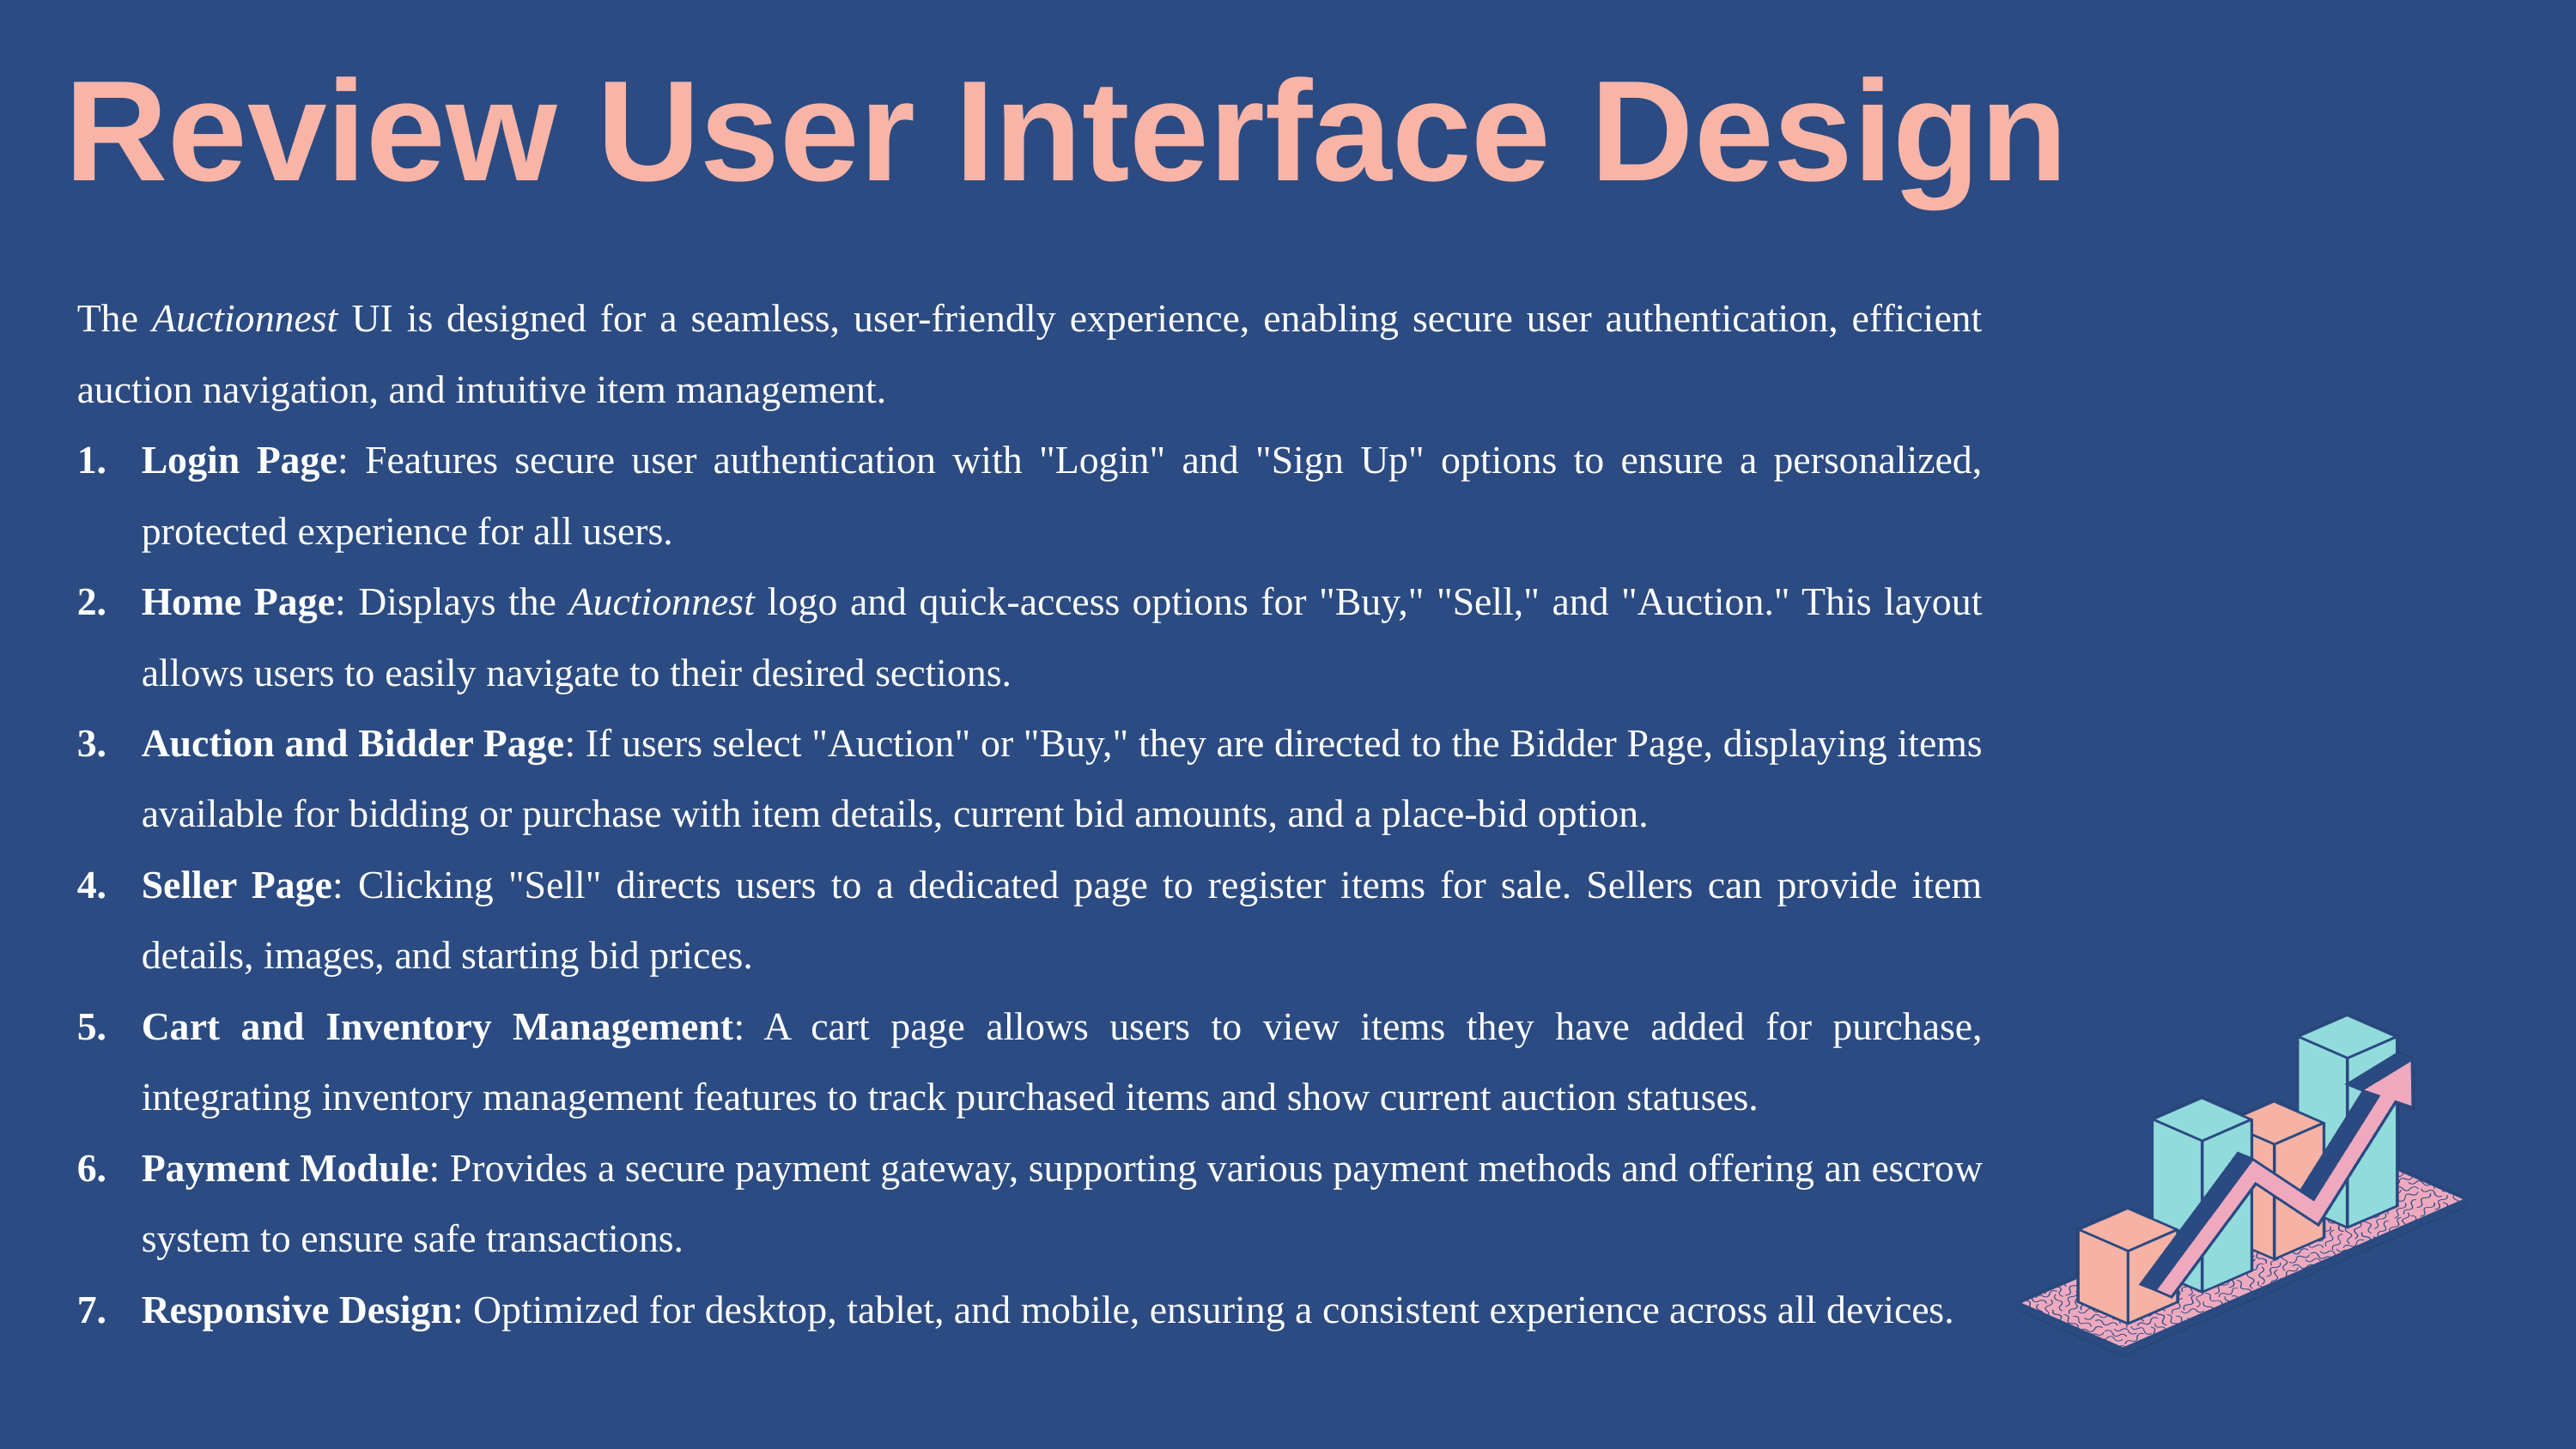

Review User Interface Design
The Auctionnest UI is designed for a seamless, user-friendly experience, enabling secure user authentication, efficient auction navigation, and intuitive item management.
Login Page: Features secure user authentication with "Login" and "Sign Up" options to ensure a personalized, protected experience for all users.
Home Page: Displays the Auctionnest logo and quick-access options for "Buy," "Sell," and "Auction." This layout allows users to easily navigate to their desired sections.
Auction and Bidder Page: If users select "Auction" or "Buy," they are directed to the Bidder Page, displaying items available for bidding or purchase with item details, current bid amounts, and a place-bid option.
Seller Page: Clicking "Sell" directs users to a dedicated page to register items for sale. Sellers can provide item details, images, and starting bid prices.
Cart and Inventory Management: A cart page allows users to view items they have added for purchase, integrating inventory management features to track purchased items and show current auction statuses.
Payment Module: Provides a secure payment gateway, supporting various payment methods and offering an escrow system to ensure safe transactions.
Responsive Design: Optimized for desktop, tablet, and mobile, ensuring a consistent experience across all devices.